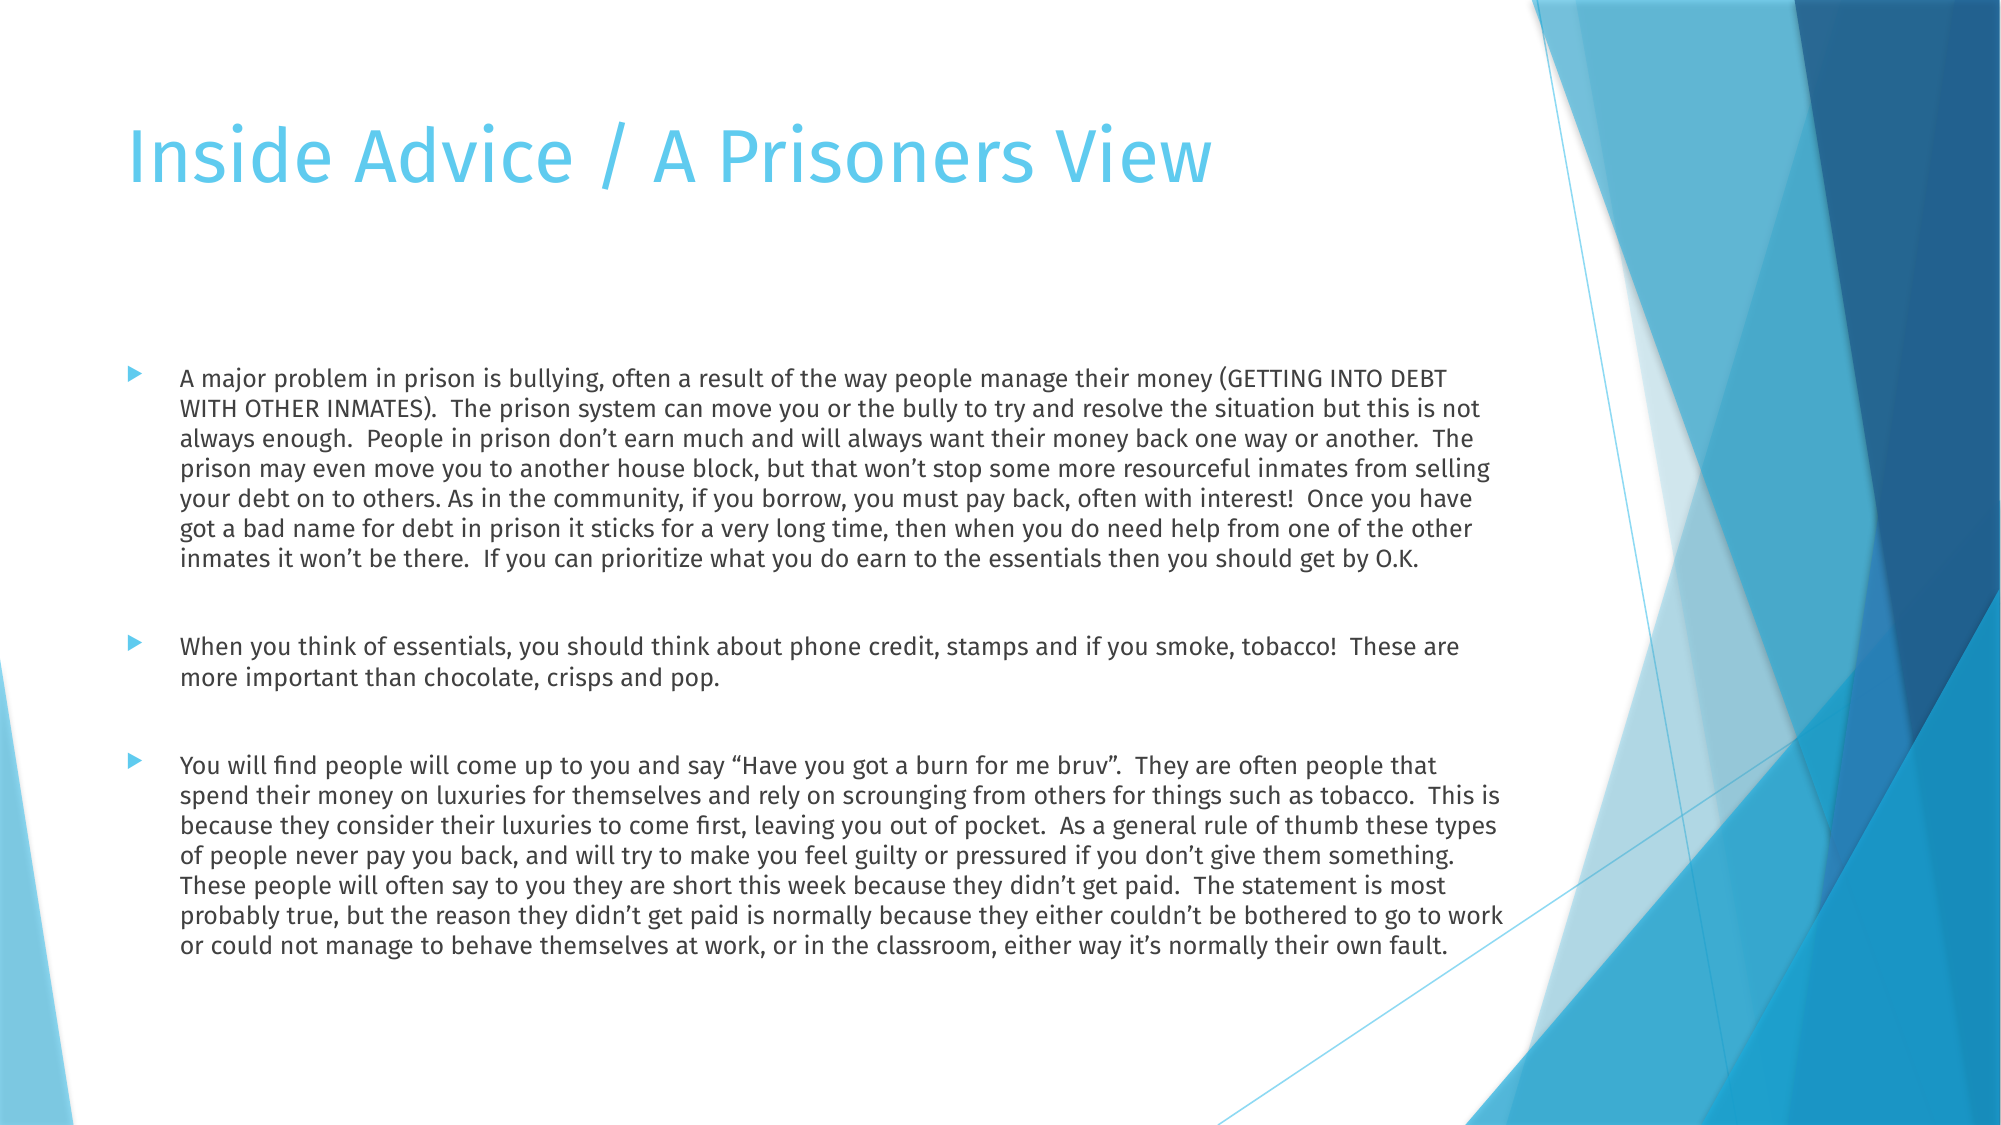

# Inside Advice / A Prisoners View
A major problem in prison is bullying, often a result of the way people manage their money (GETTING INTO DEBT WITH OTHER INMATES).  The prison system can move you or the bully to try and resolve the situation but this is not always enough.  People in prison don’t earn much and will always want their money back one way or another.  The prison may even move you to another house block, but that won’t stop some more resourceful inmates from selling your debt on to others. As in the community, if you borrow, you must pay back, often with interest!  Once you have got a bad name for debt in prison it sticks for a very long time, then when you do need help from one of the other inmates it won’t be there.  If you can prioritize what you do earn to the essentials then you should get by O.K.

When you think of essentials, you should think about phone credit, stamps and if you smoke, tobacco!  These are more important than chocolate, crisps and pop.

You will find people will come up to you and say “Have you got a burn for me bruv”.  They are often people that spend their money on luxuries for themselves and rely on scrounging from others for things such as tobacco.  This is because they consider their luxuries to come first, leaving you out of pocket.  As a general rule of thumb these types of people never pay you back, and will try to make you feel guilty or pressured if you don’t give them something.  These people will often say to you they are short this week because they didn’t get paid.  The statement is most probably true, but the reason they didn’t get paid is normally because they either couldn’t be bothered to go to work or could not manage to behave themselves at work, or in the classroom, either way it’s normally their own fault.